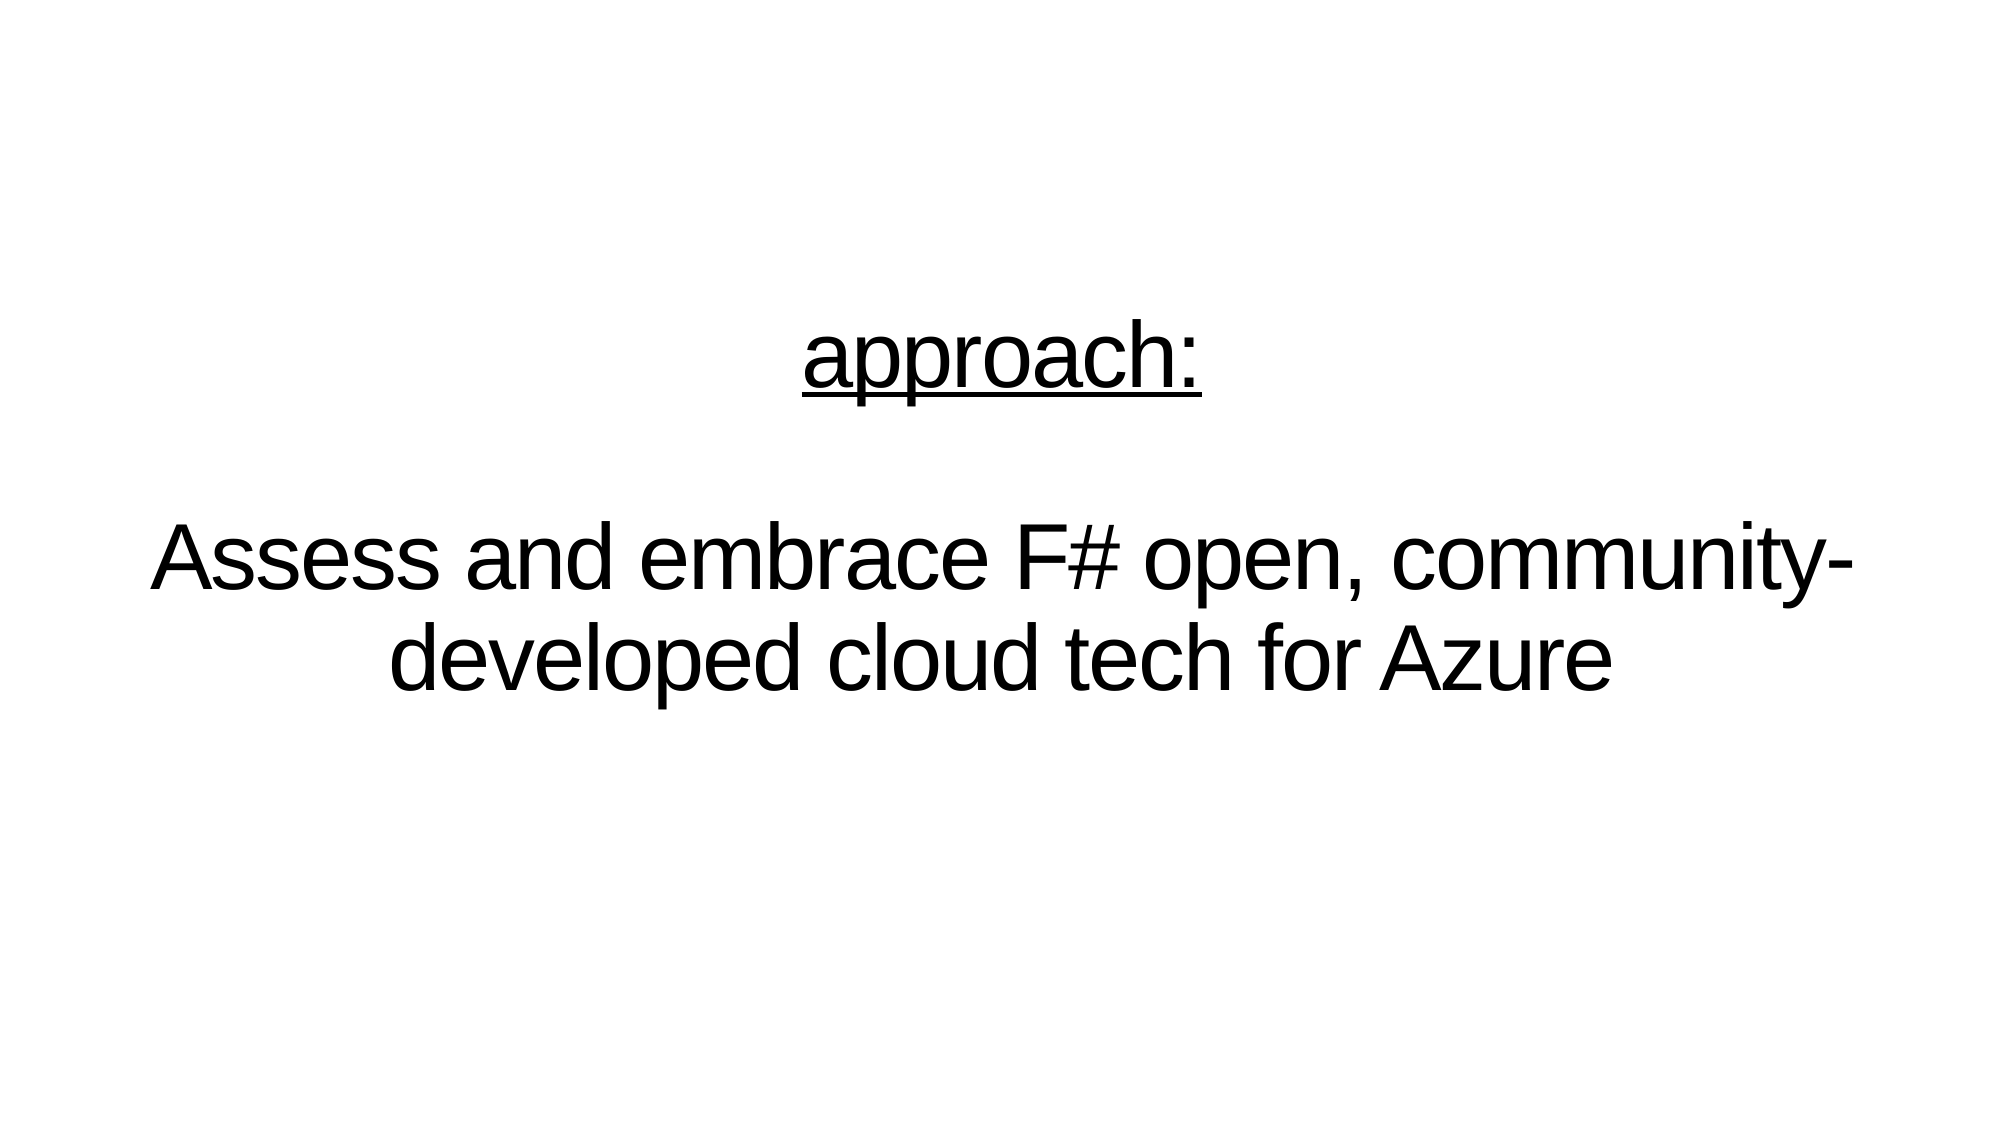

# approach: Assess and embrace F# open, community-developed cloud tech for Azure